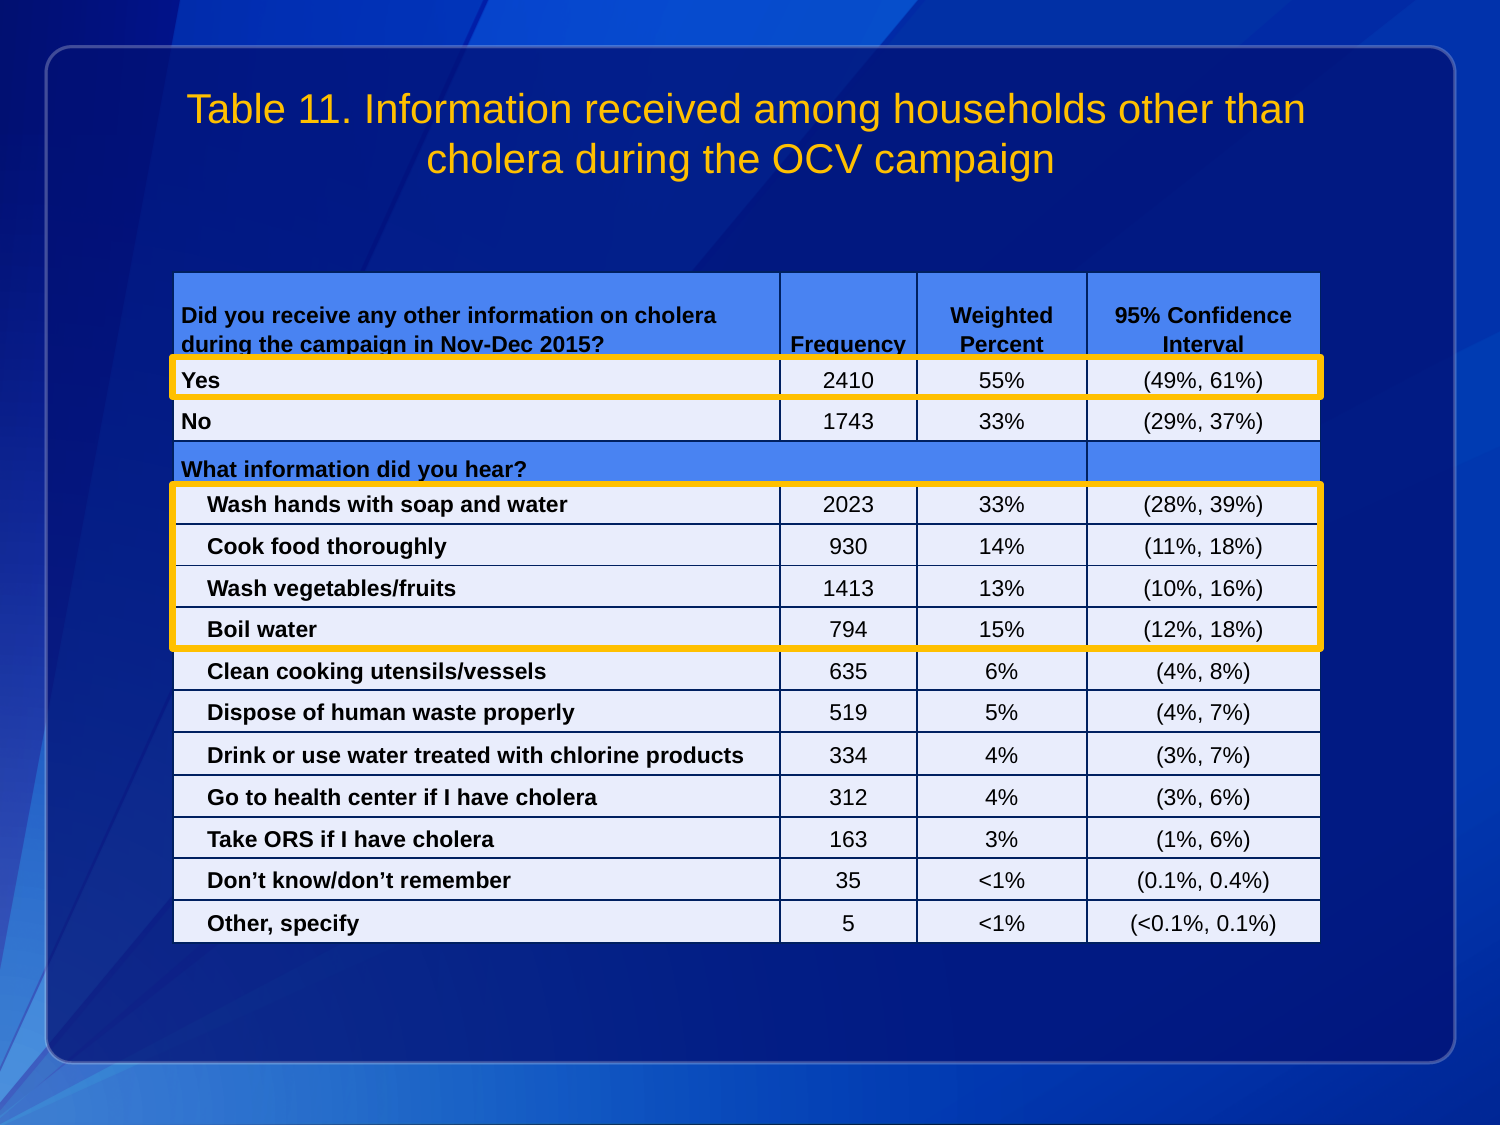

# Table 11. Information received among households other than cholera during the OCV campaign
| Did you receive any other information on cholera during the campaign in Nov-Dec 2015? | Frequency | Weighted Percent | 95% Confidence Interval |
| --- | --- | --- | --- |
| Yes | 2410 | 55% | (49%, 61%) |
| No | 1743 | 33% | (29%, 37%) |
| What information did you hear? |  |  |  |
| Wash hands with soap and water | 2023 | 33% | (28%, 39%) |
| Cook food thoroughly | 930 | 14% | (11%, 18%) |
| Wash vegetables/fruits | 1413 | 13% | (10%, 16%) |
| Boil water | 794 | 15% | (12%, 18%) |
| Clean cooking utensils/vessels | 635 | 6% | (4%, 8%) |
| Dispose of human waste properly | 519 | 5% | (4%, 7%) |
| Drink or use water treated with chlorine products | 334 | 4% | (3%, 7%) |
| Go to health center if I have cholera | 312 | 4% | (3%, 6%) |
| Take ORS if I have cholera | 163 | 3% | (1%, 6%) |
| Don’t know/don’t remember | 35 | <1% | (0.1%, 0.4%) |
| Other, specify | 5 | <1% | (<0.1%, 0.1%) |